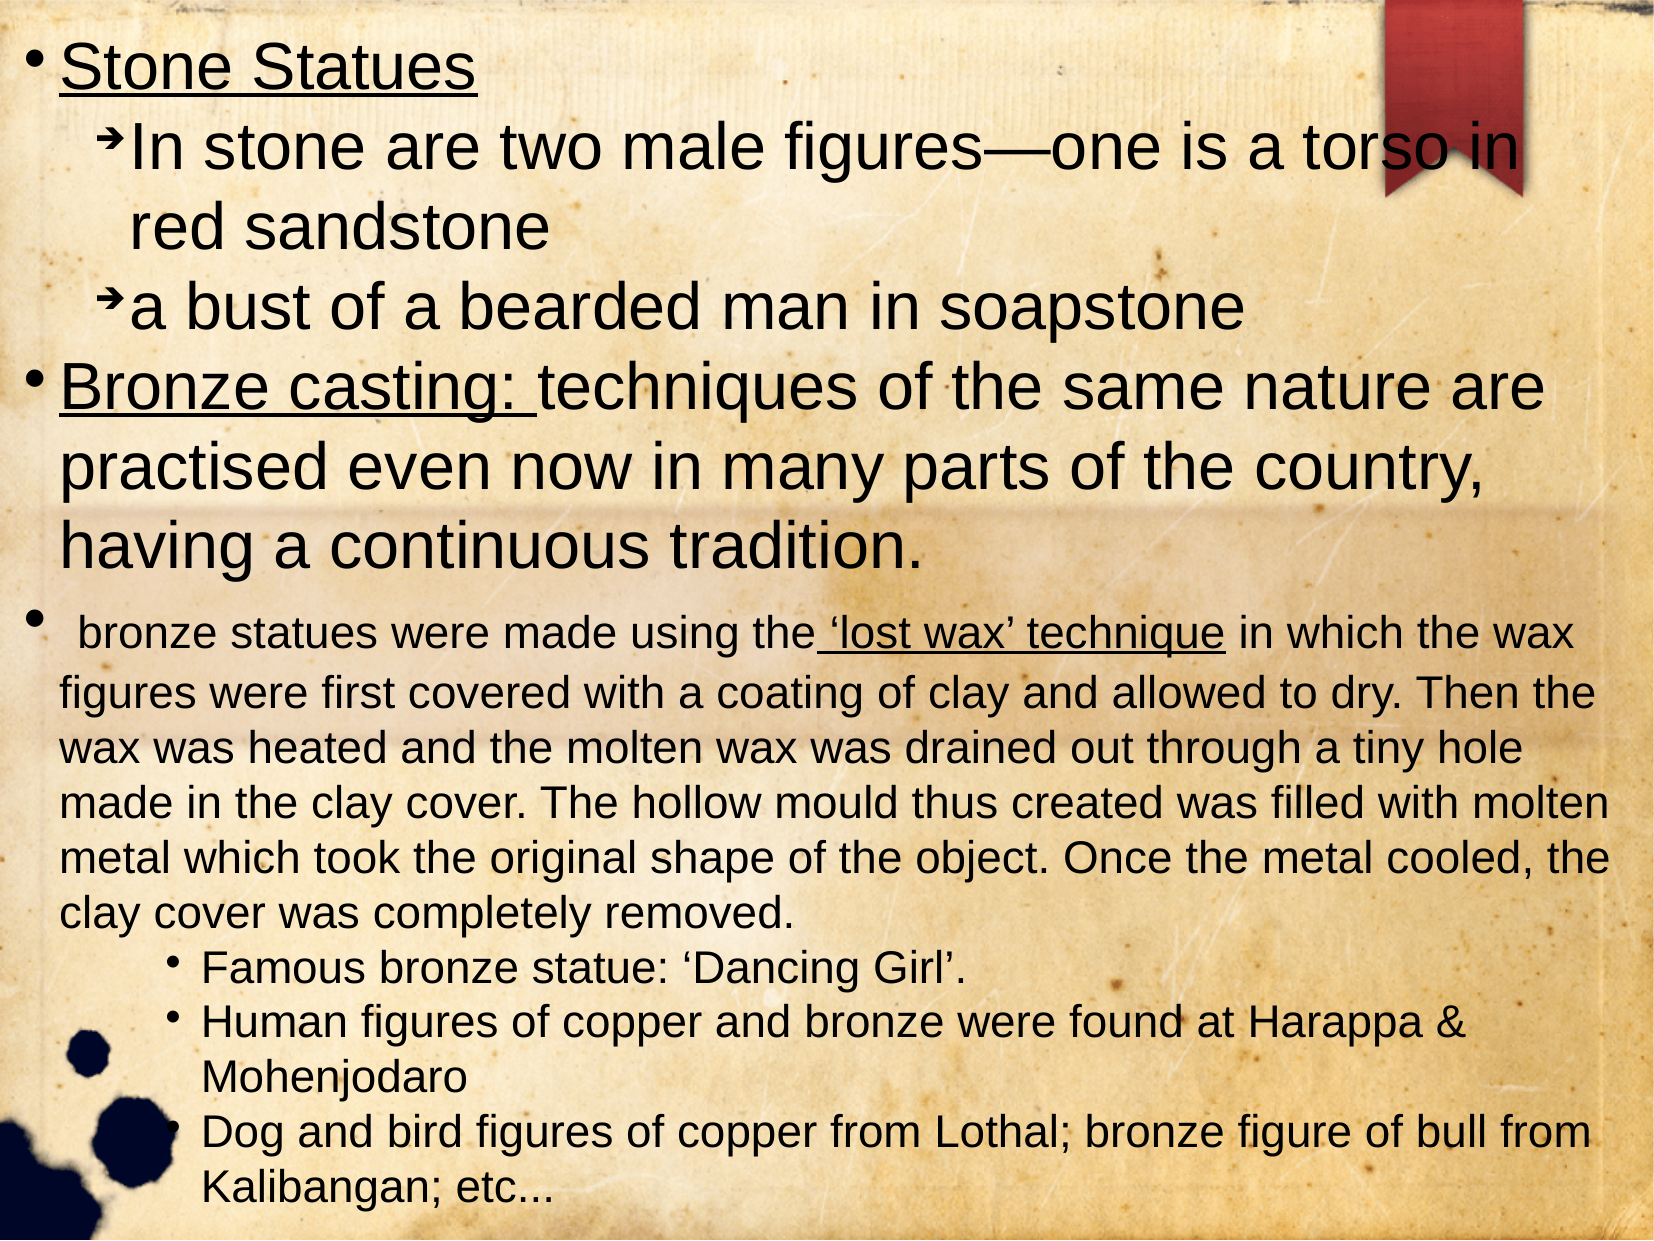

Stone Statues
In stone are two male figures—one is a torso in red sandstone
a bust of a bearded man in soapstone
Bronze casting: techniques of the same nature are practised even now in many parts of the country, having a continuous tradition.
 bronze statues were made using the ‘lost wax’ technique in which the wax figures were first covered with a coating of clay and allowed to dry. Then the wax was heated and the molten wax was drained out through a tiny hole made in the clay cover. The hollow mould thus created was filled with molten metal which took the original shape of the object. Once the metal cooled, the clay cover was completely removed.
Famous bronze statue: ‘Dancing Girl’.
Human figures of copper and bronze were found at Harappa & Mohenjodaro
Dog and bird figures of copper from Lothal; bronze figure of bull from Kalibangan; etc...